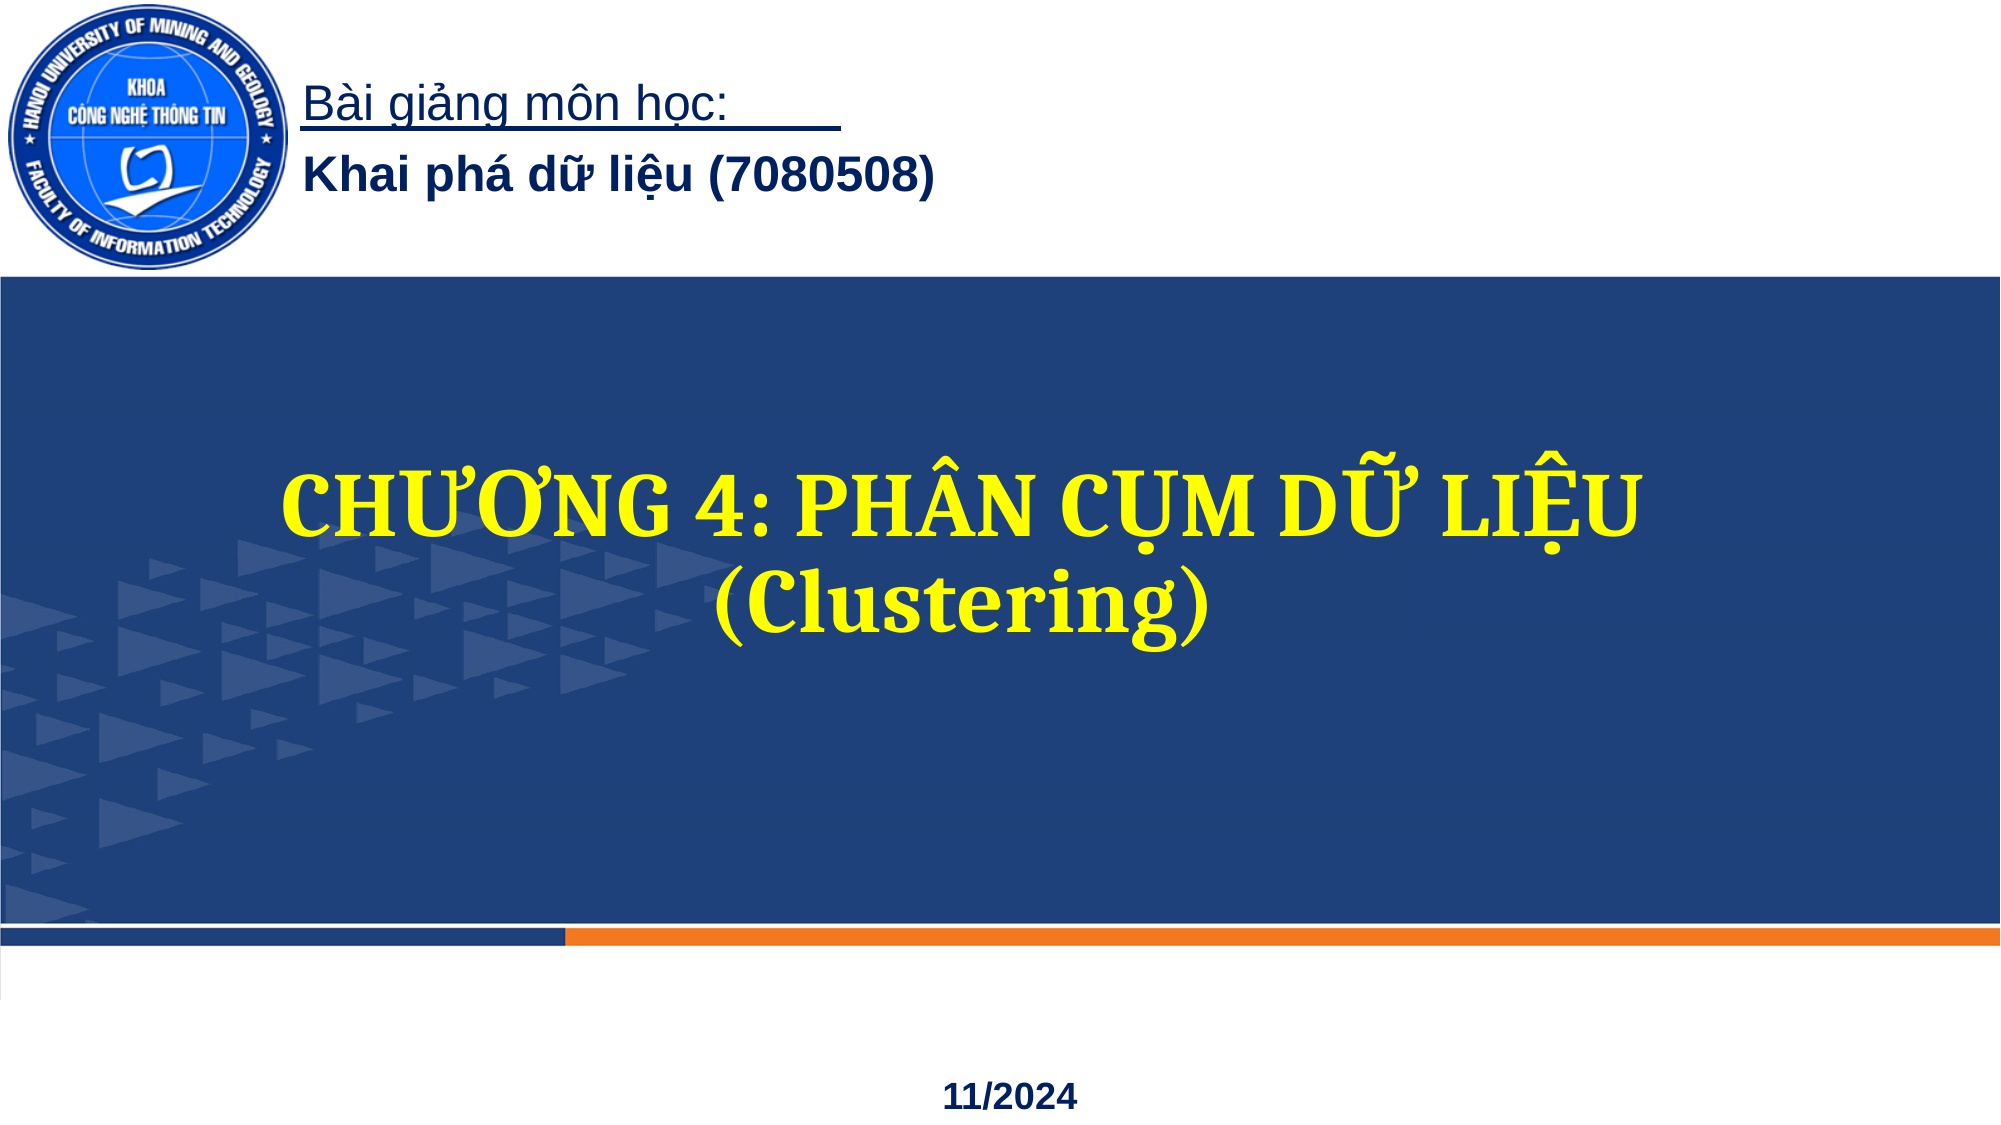

Bài giảng môn học:
Khai phá dữ liệu (7080508)
# CHƯƠNG 4: PHÂN CỤM DỮ LIỆU (Clustering)
11/2024